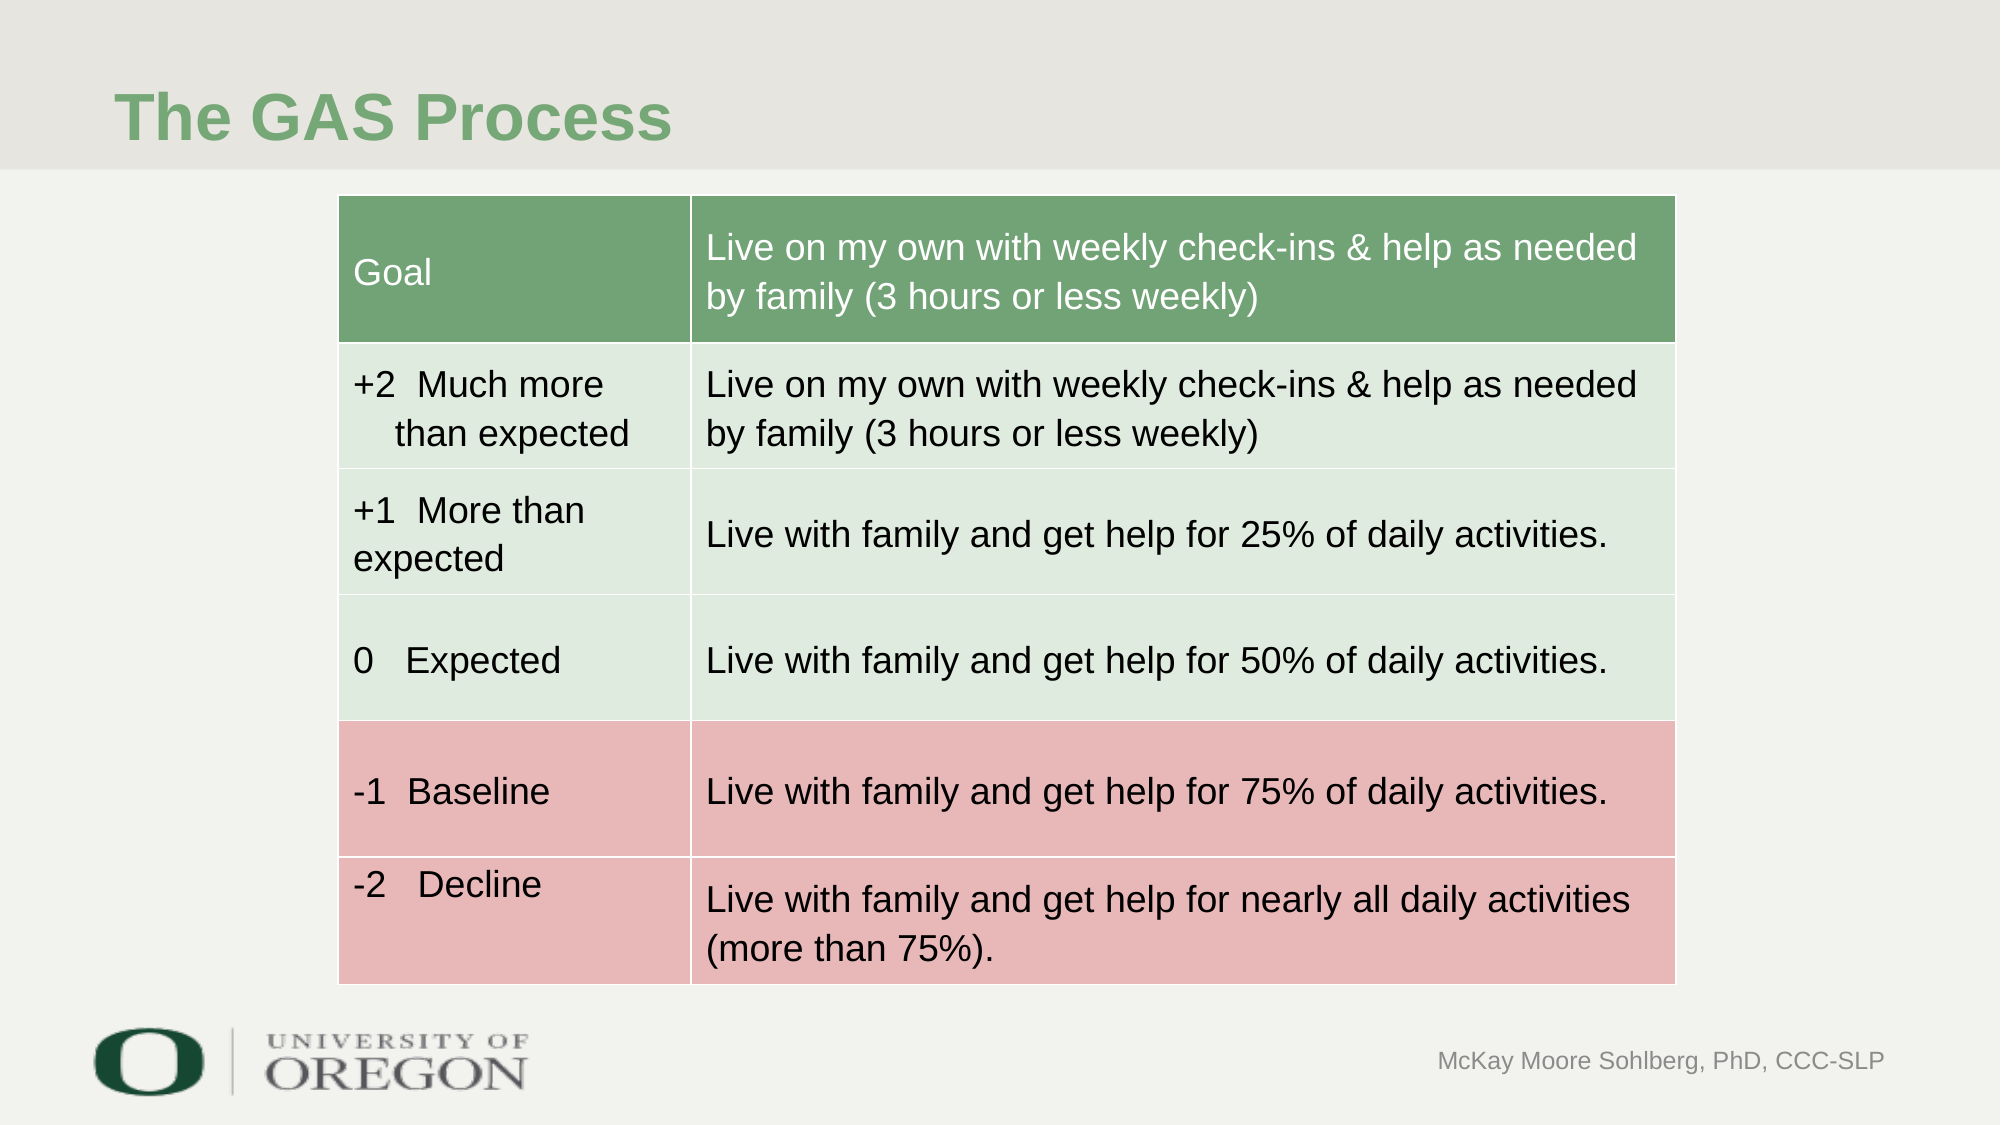

# The GAS Process
| Goal | Live on my own with weekly check-ins & help as needed by family (3 hours or less weekly) |
| --- | --- |
| +2 Much more than expected | Live on my own with weekly check-ins & help as needed by family (3 hours or less weekly) |
| +1 More than expected | Live with family and get help for 25% of daily activities. |
| 0 Expected | Live with family and get help for 50% of daily activities. |
| -1 Baseline | Live with family and get help for 75% of daily activities. |
| -2 Decline | Live with family and get help for nearly all daily activities (more than 75%). |
McKay Moore Sohlberg, PhD, CCC-SLP